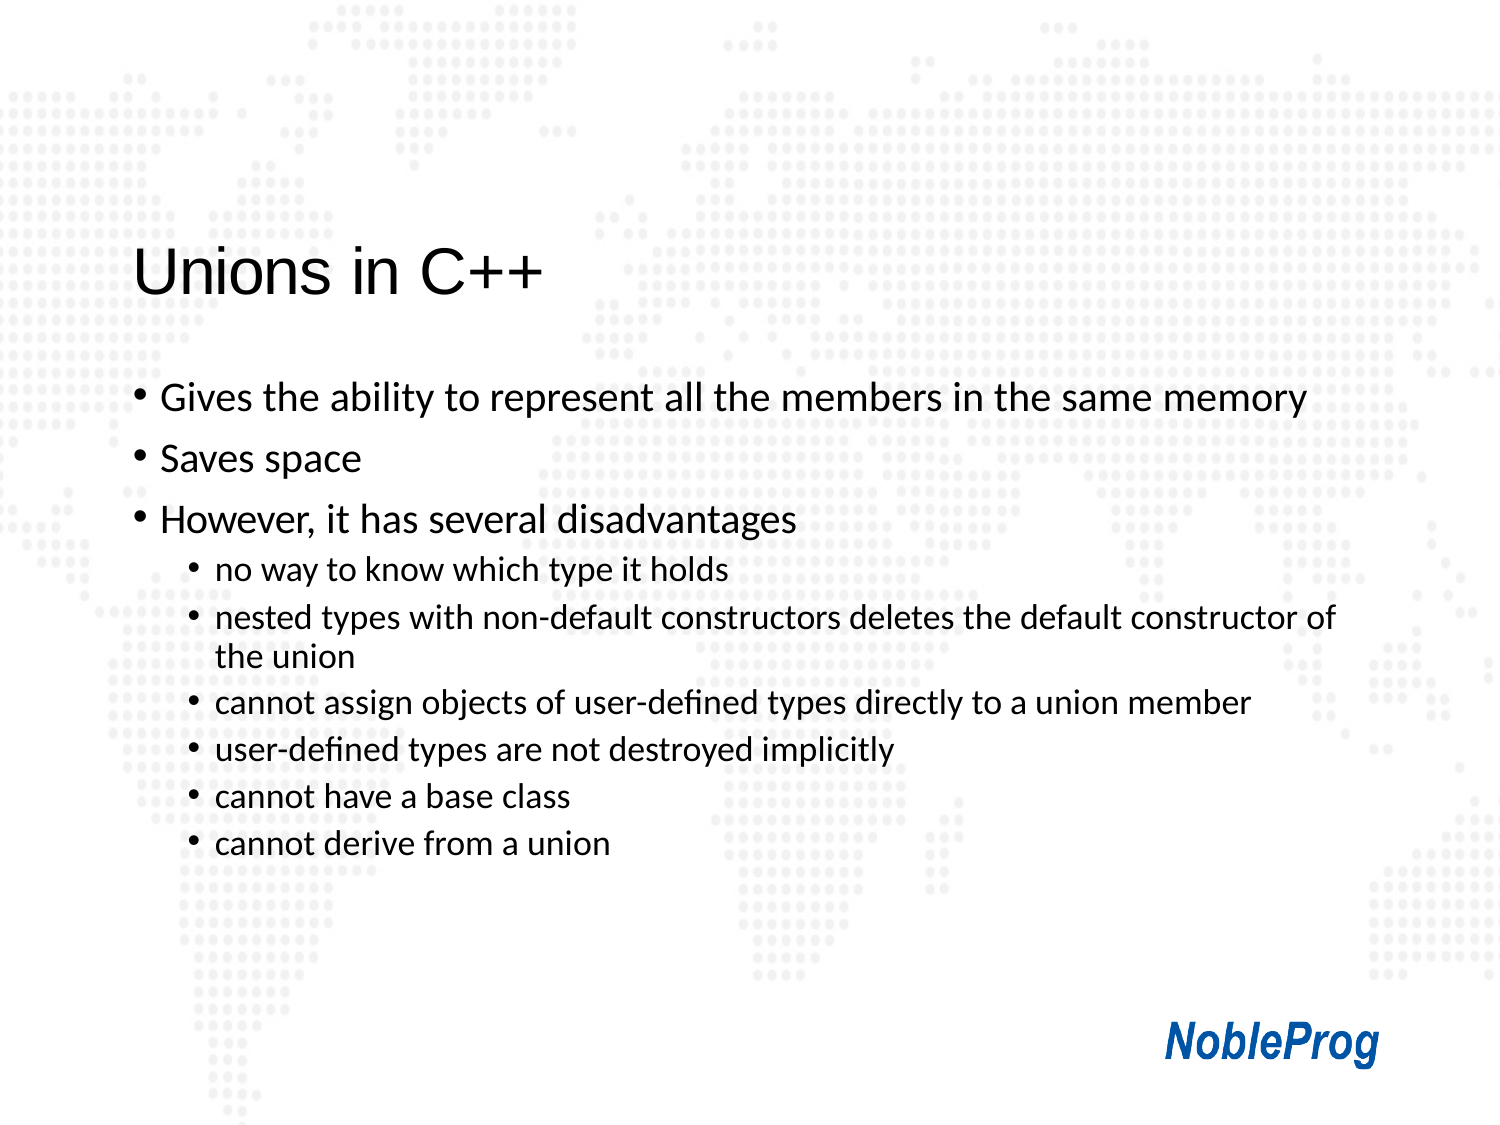

# Unions in C++
Gives the ability to represent all the members in the same memory
Saves space
However, it has several disadvantages
no way to know which type it holds
nested types with non-default constructors deletes the default constructor of  the union
cannot assign objects of user-defined types directly to a union member
user-defined types are not destroyed implicitly
cannot have a base class
cannot derive from a union